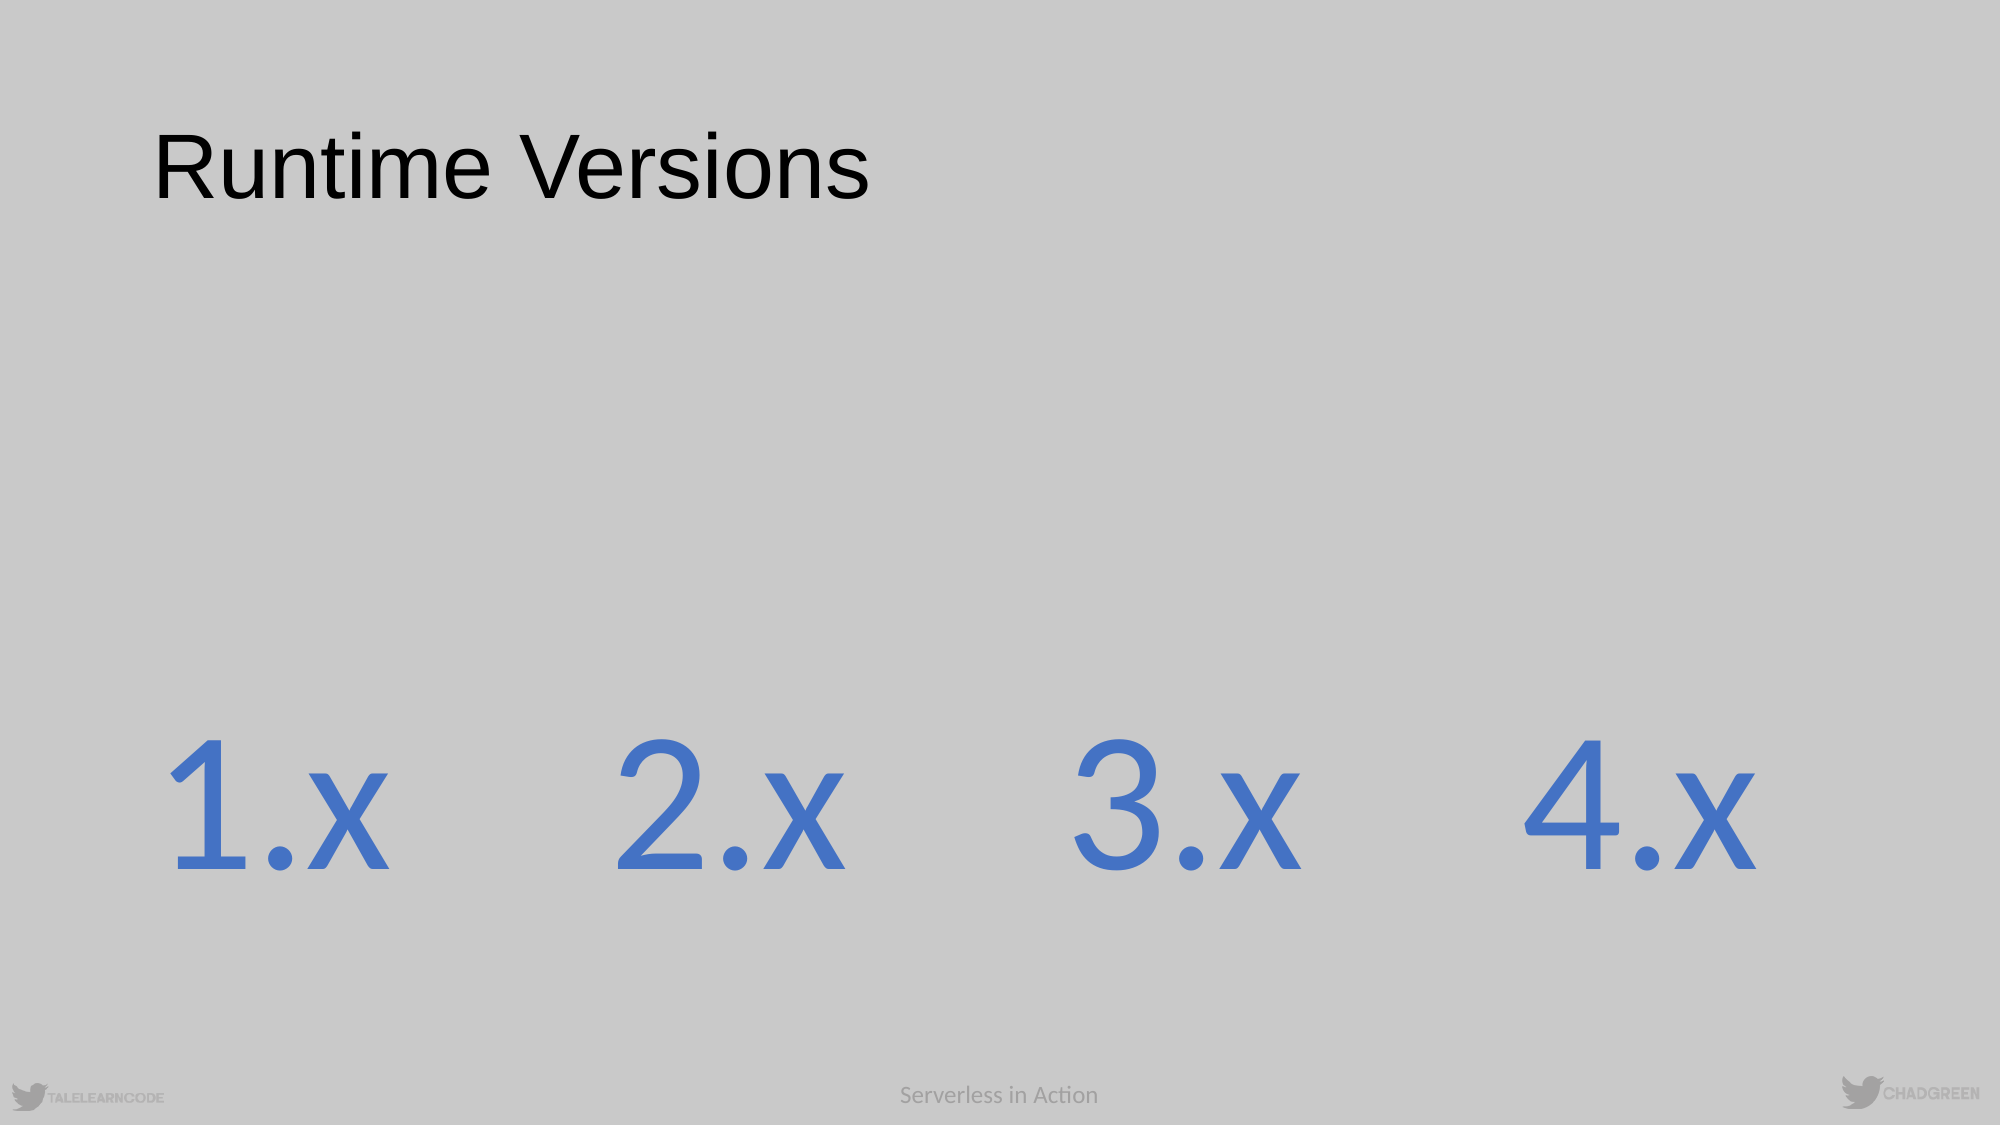

# Runtime Versions
1.x
2.x
3.x
4.x